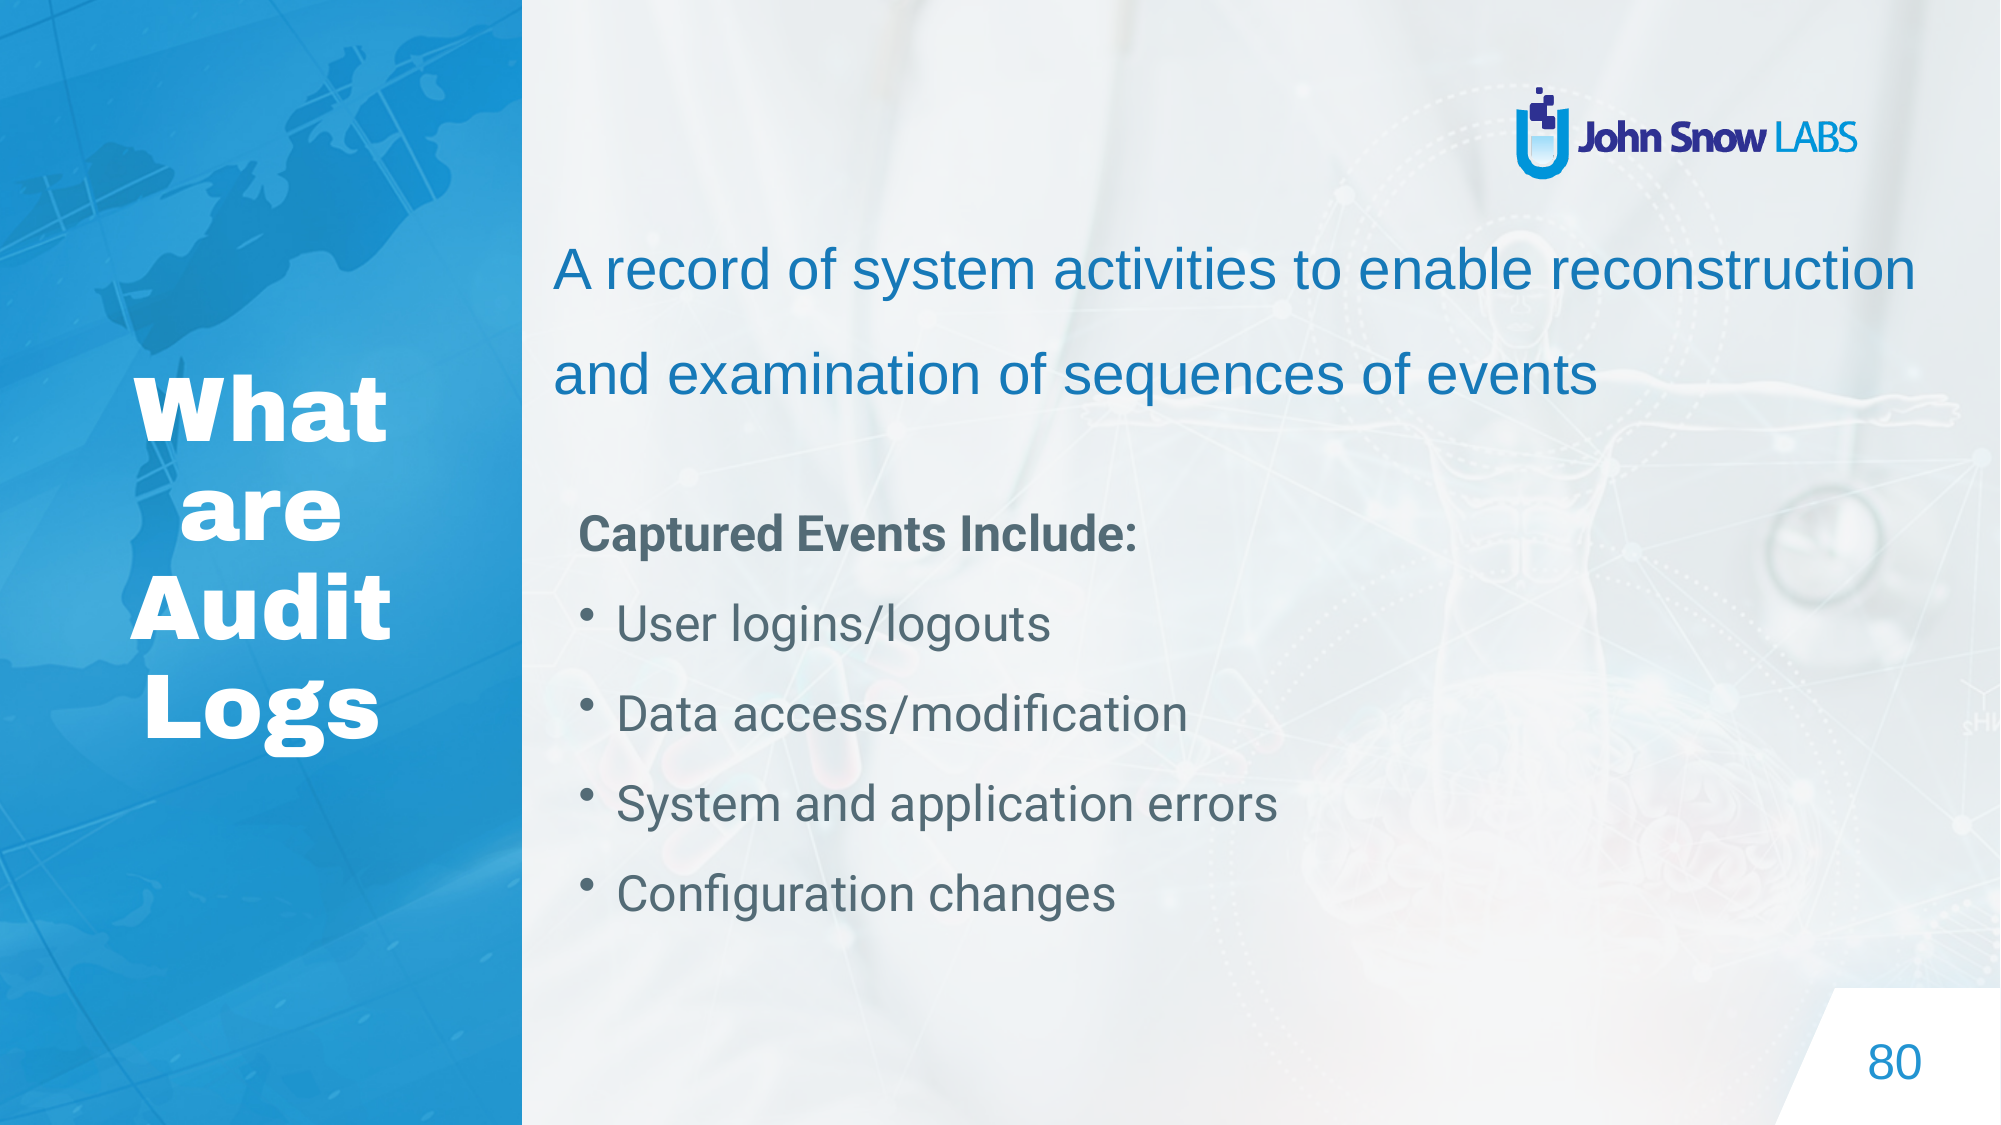

# What are Audit Logs
A record of system activities to enable reconstruction and examination of sequences of events

Captured Events Include:
User logins/logouts
Data access/modification
System and application errors
Configuration changes